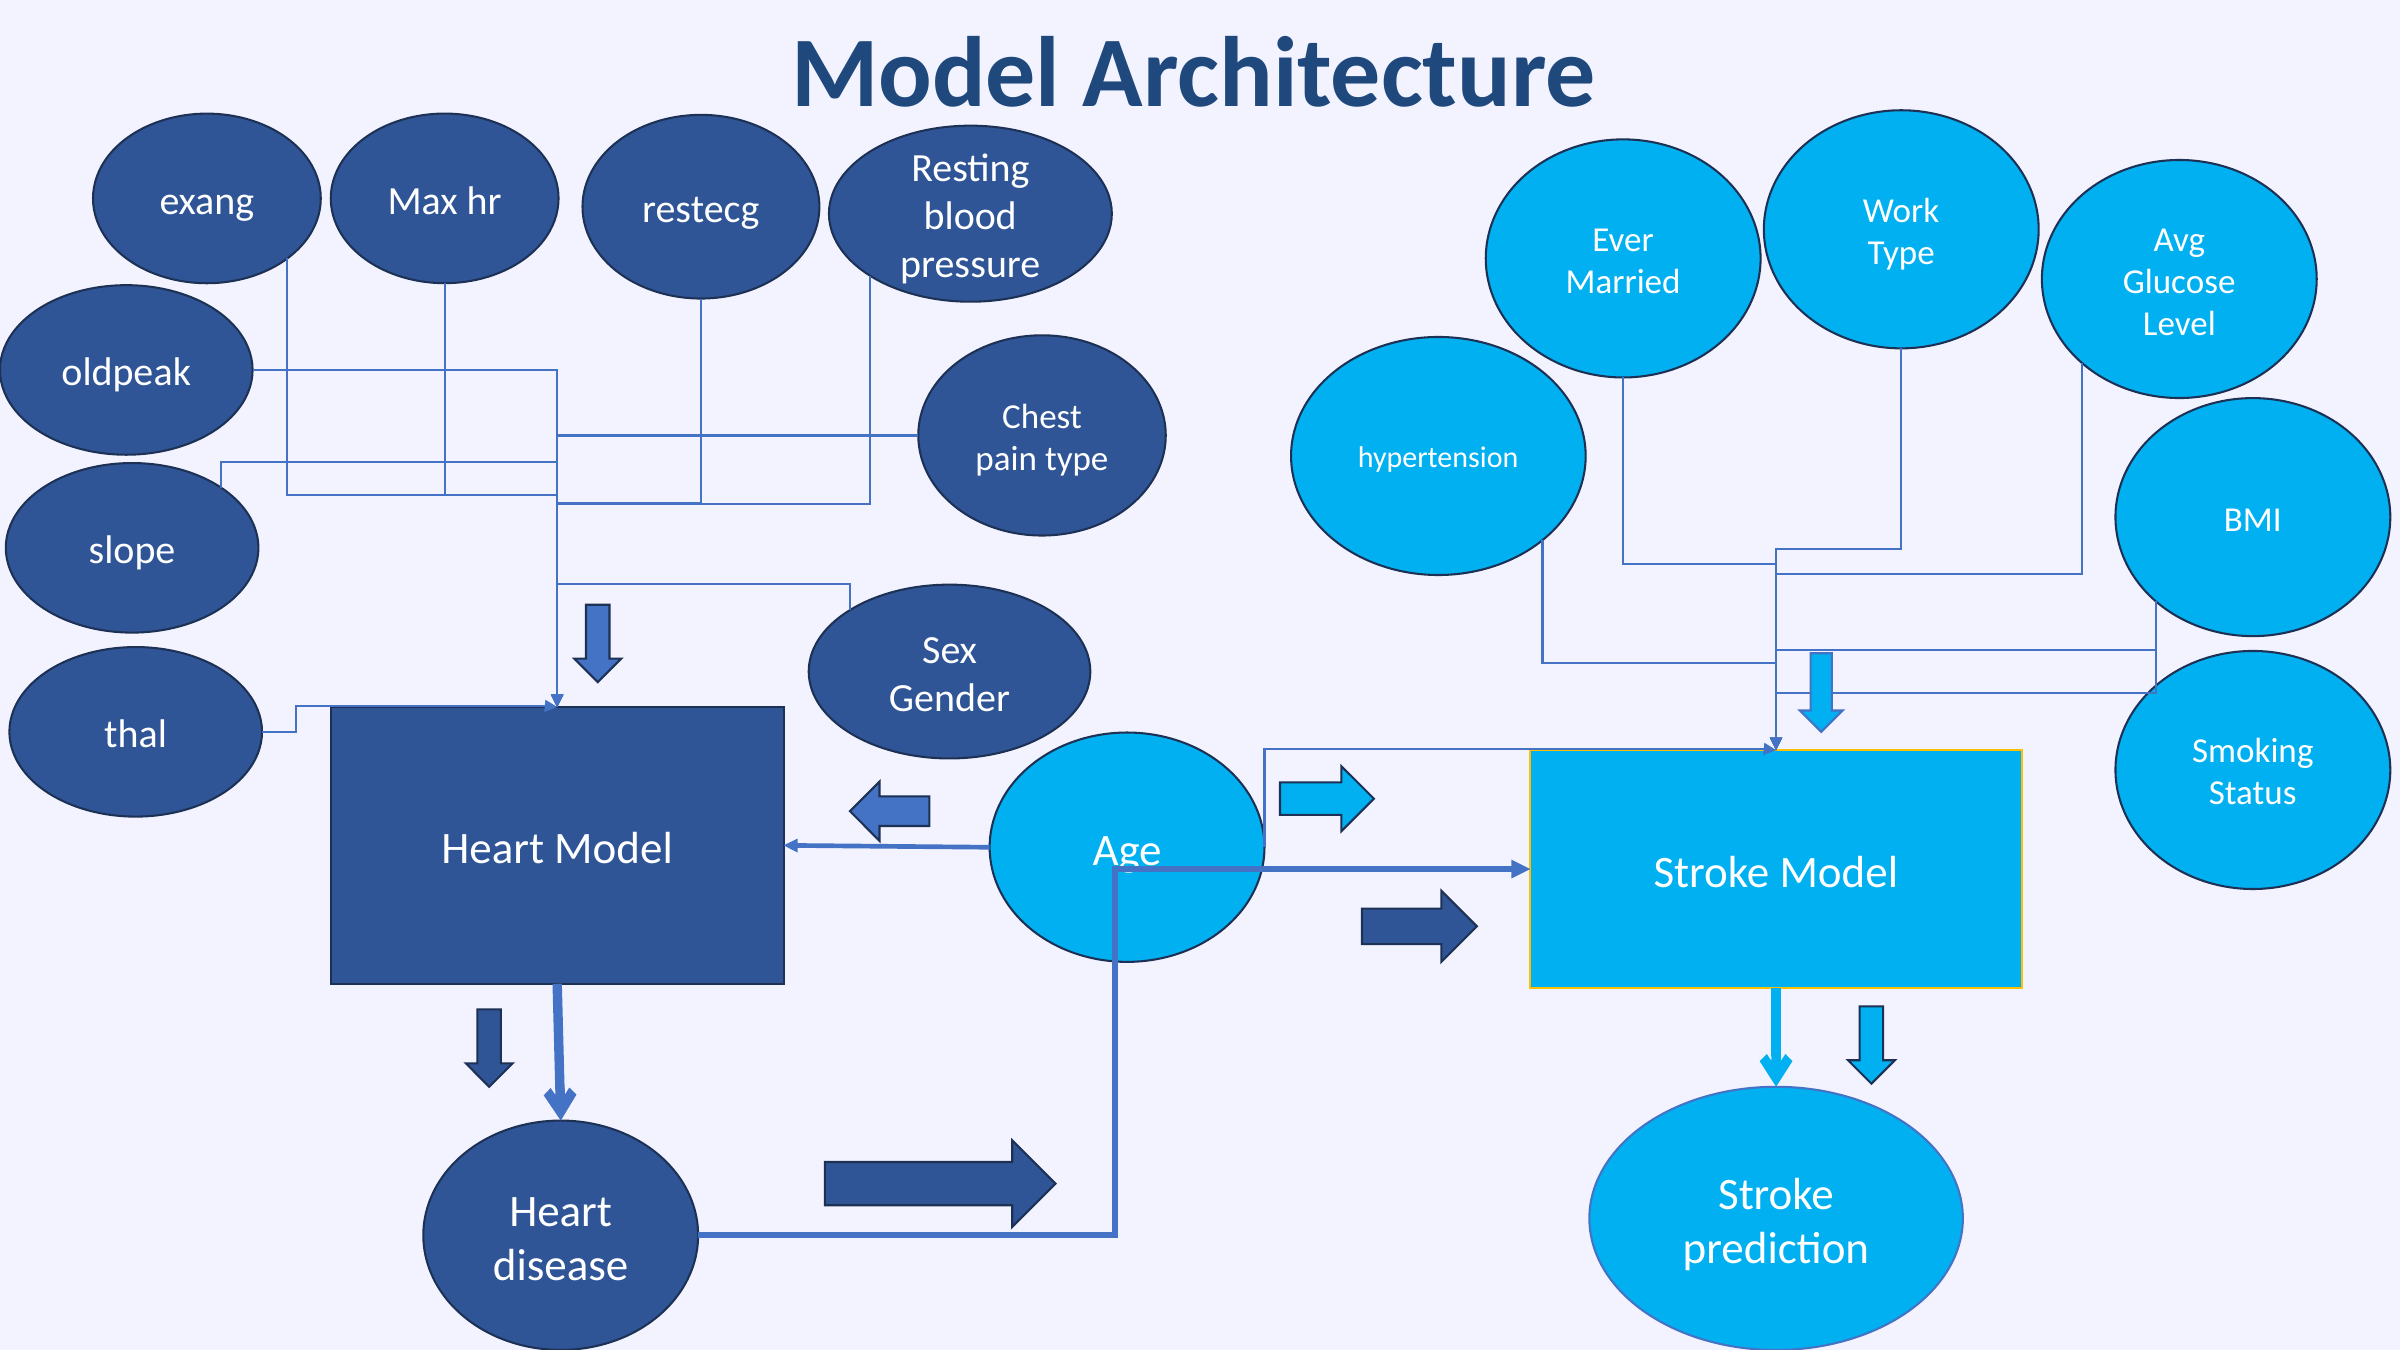

Model Architecture
Work
Type
Max hr
exang
restecg
Resting blood pressure
Ever
Married
Avg Glucose Level
oldpeak
Chest pain type
hypertension
BMI
slope
Sex
Gender

thal
Smoking Status

Heart Model
Age
Stroke Model

Stroke prediction
Heart disease